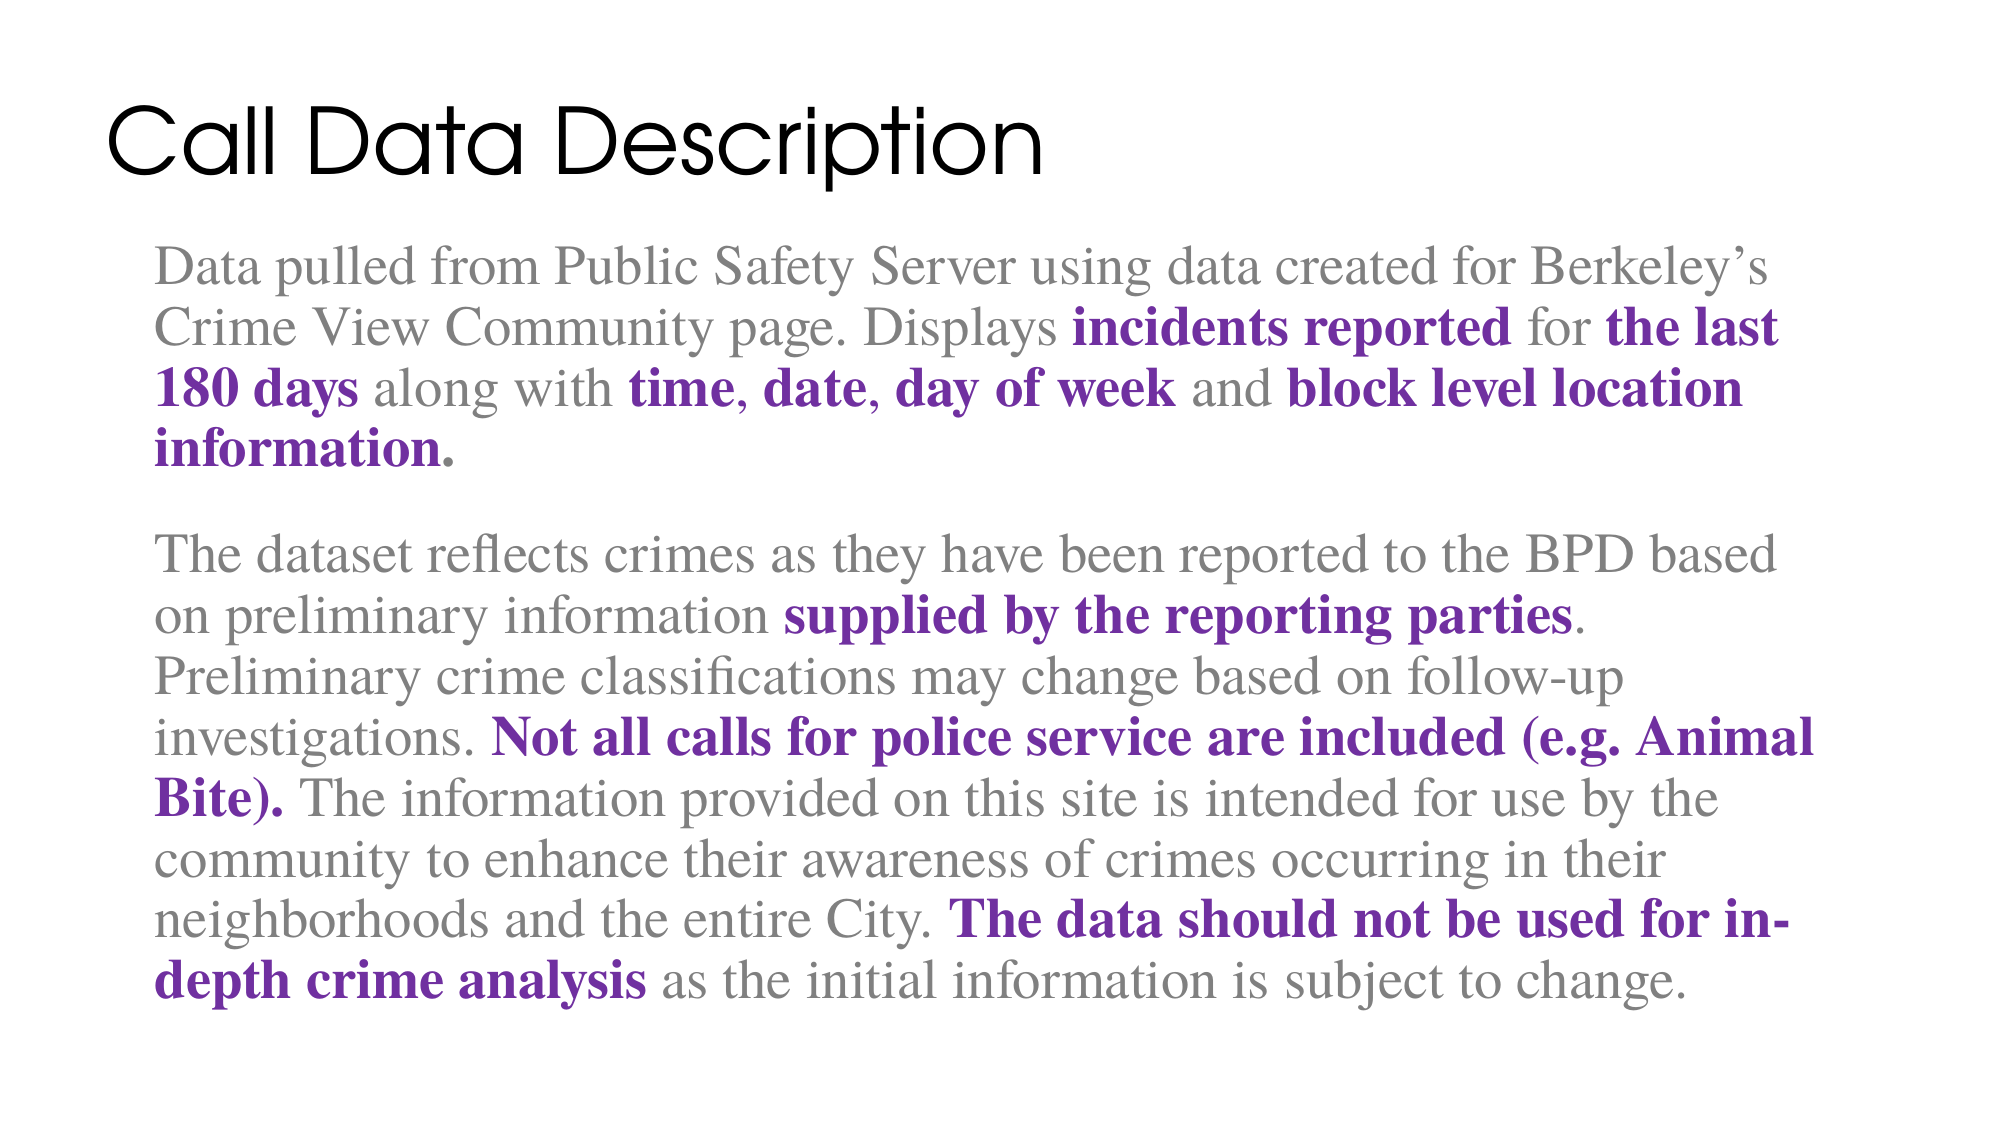

# Call Data Description
Data pulled from Public Safety Server using data created for Berkeley’s Crime View Community page. Displays incidents reported for the last 180 days along with time, date, day of week and block level location information.
The dataset reflects crimes as they have been reported to the BPD based on preliminary information supplied by the reporting parties. Preliminary crime classifications may change based on follow-up investigations. Not all calls for police service are included (e.g. Animal Bite). The information provided on this site is intended for use by the community to enhance their awareness of crimes occurring in their neighborhoods and the entire City. The data should not be used for in-depth crime analysis as the initial information is subject to change.